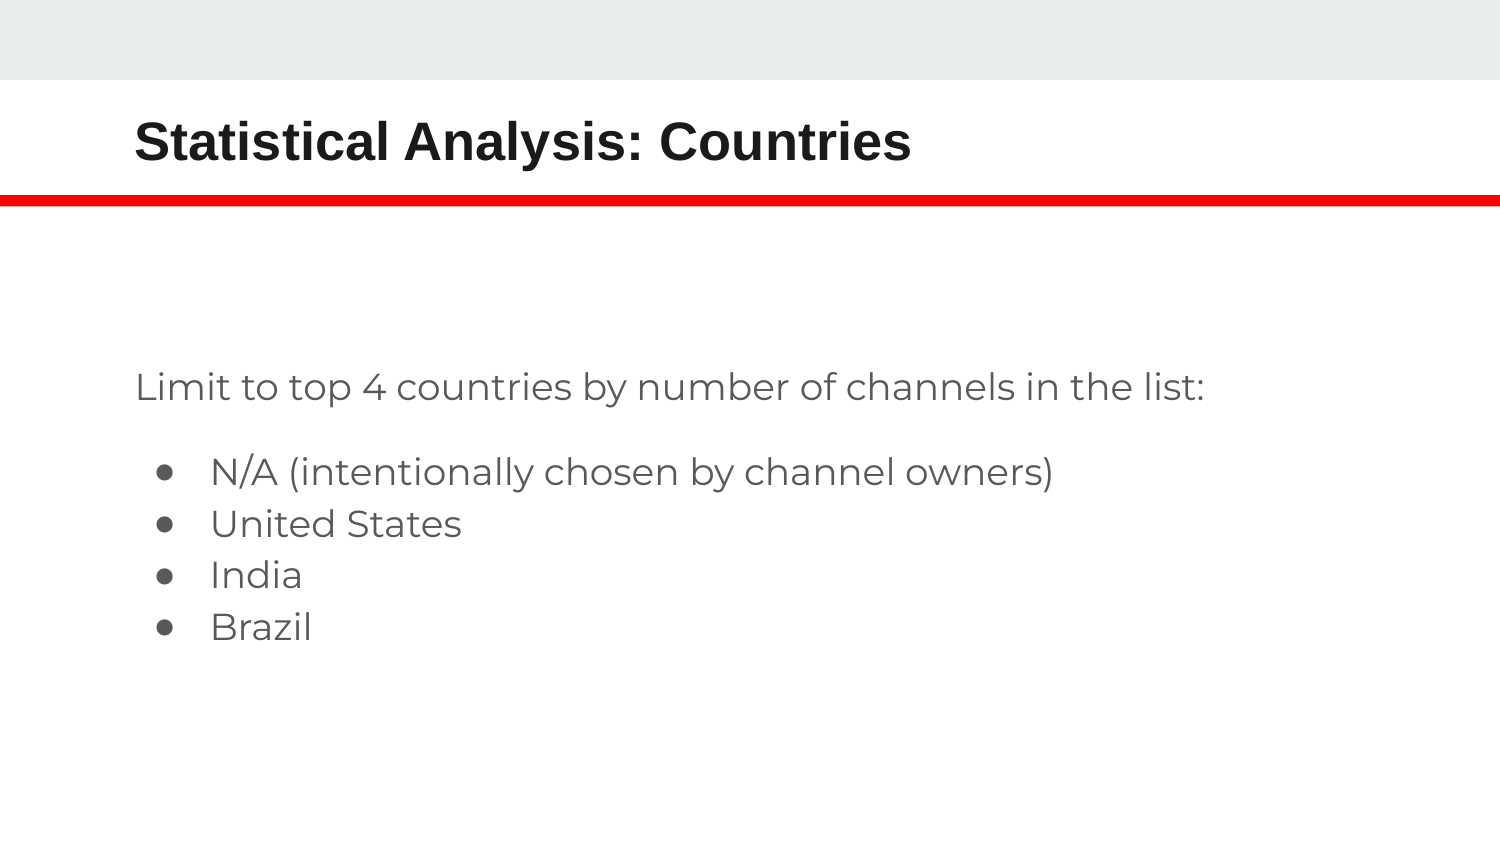

# Statistical Analysis: Countries

Limit to top 4 countries by number of channels in the list:
N/A (intentionally chosen by channel owners)
United States
India
Brazil